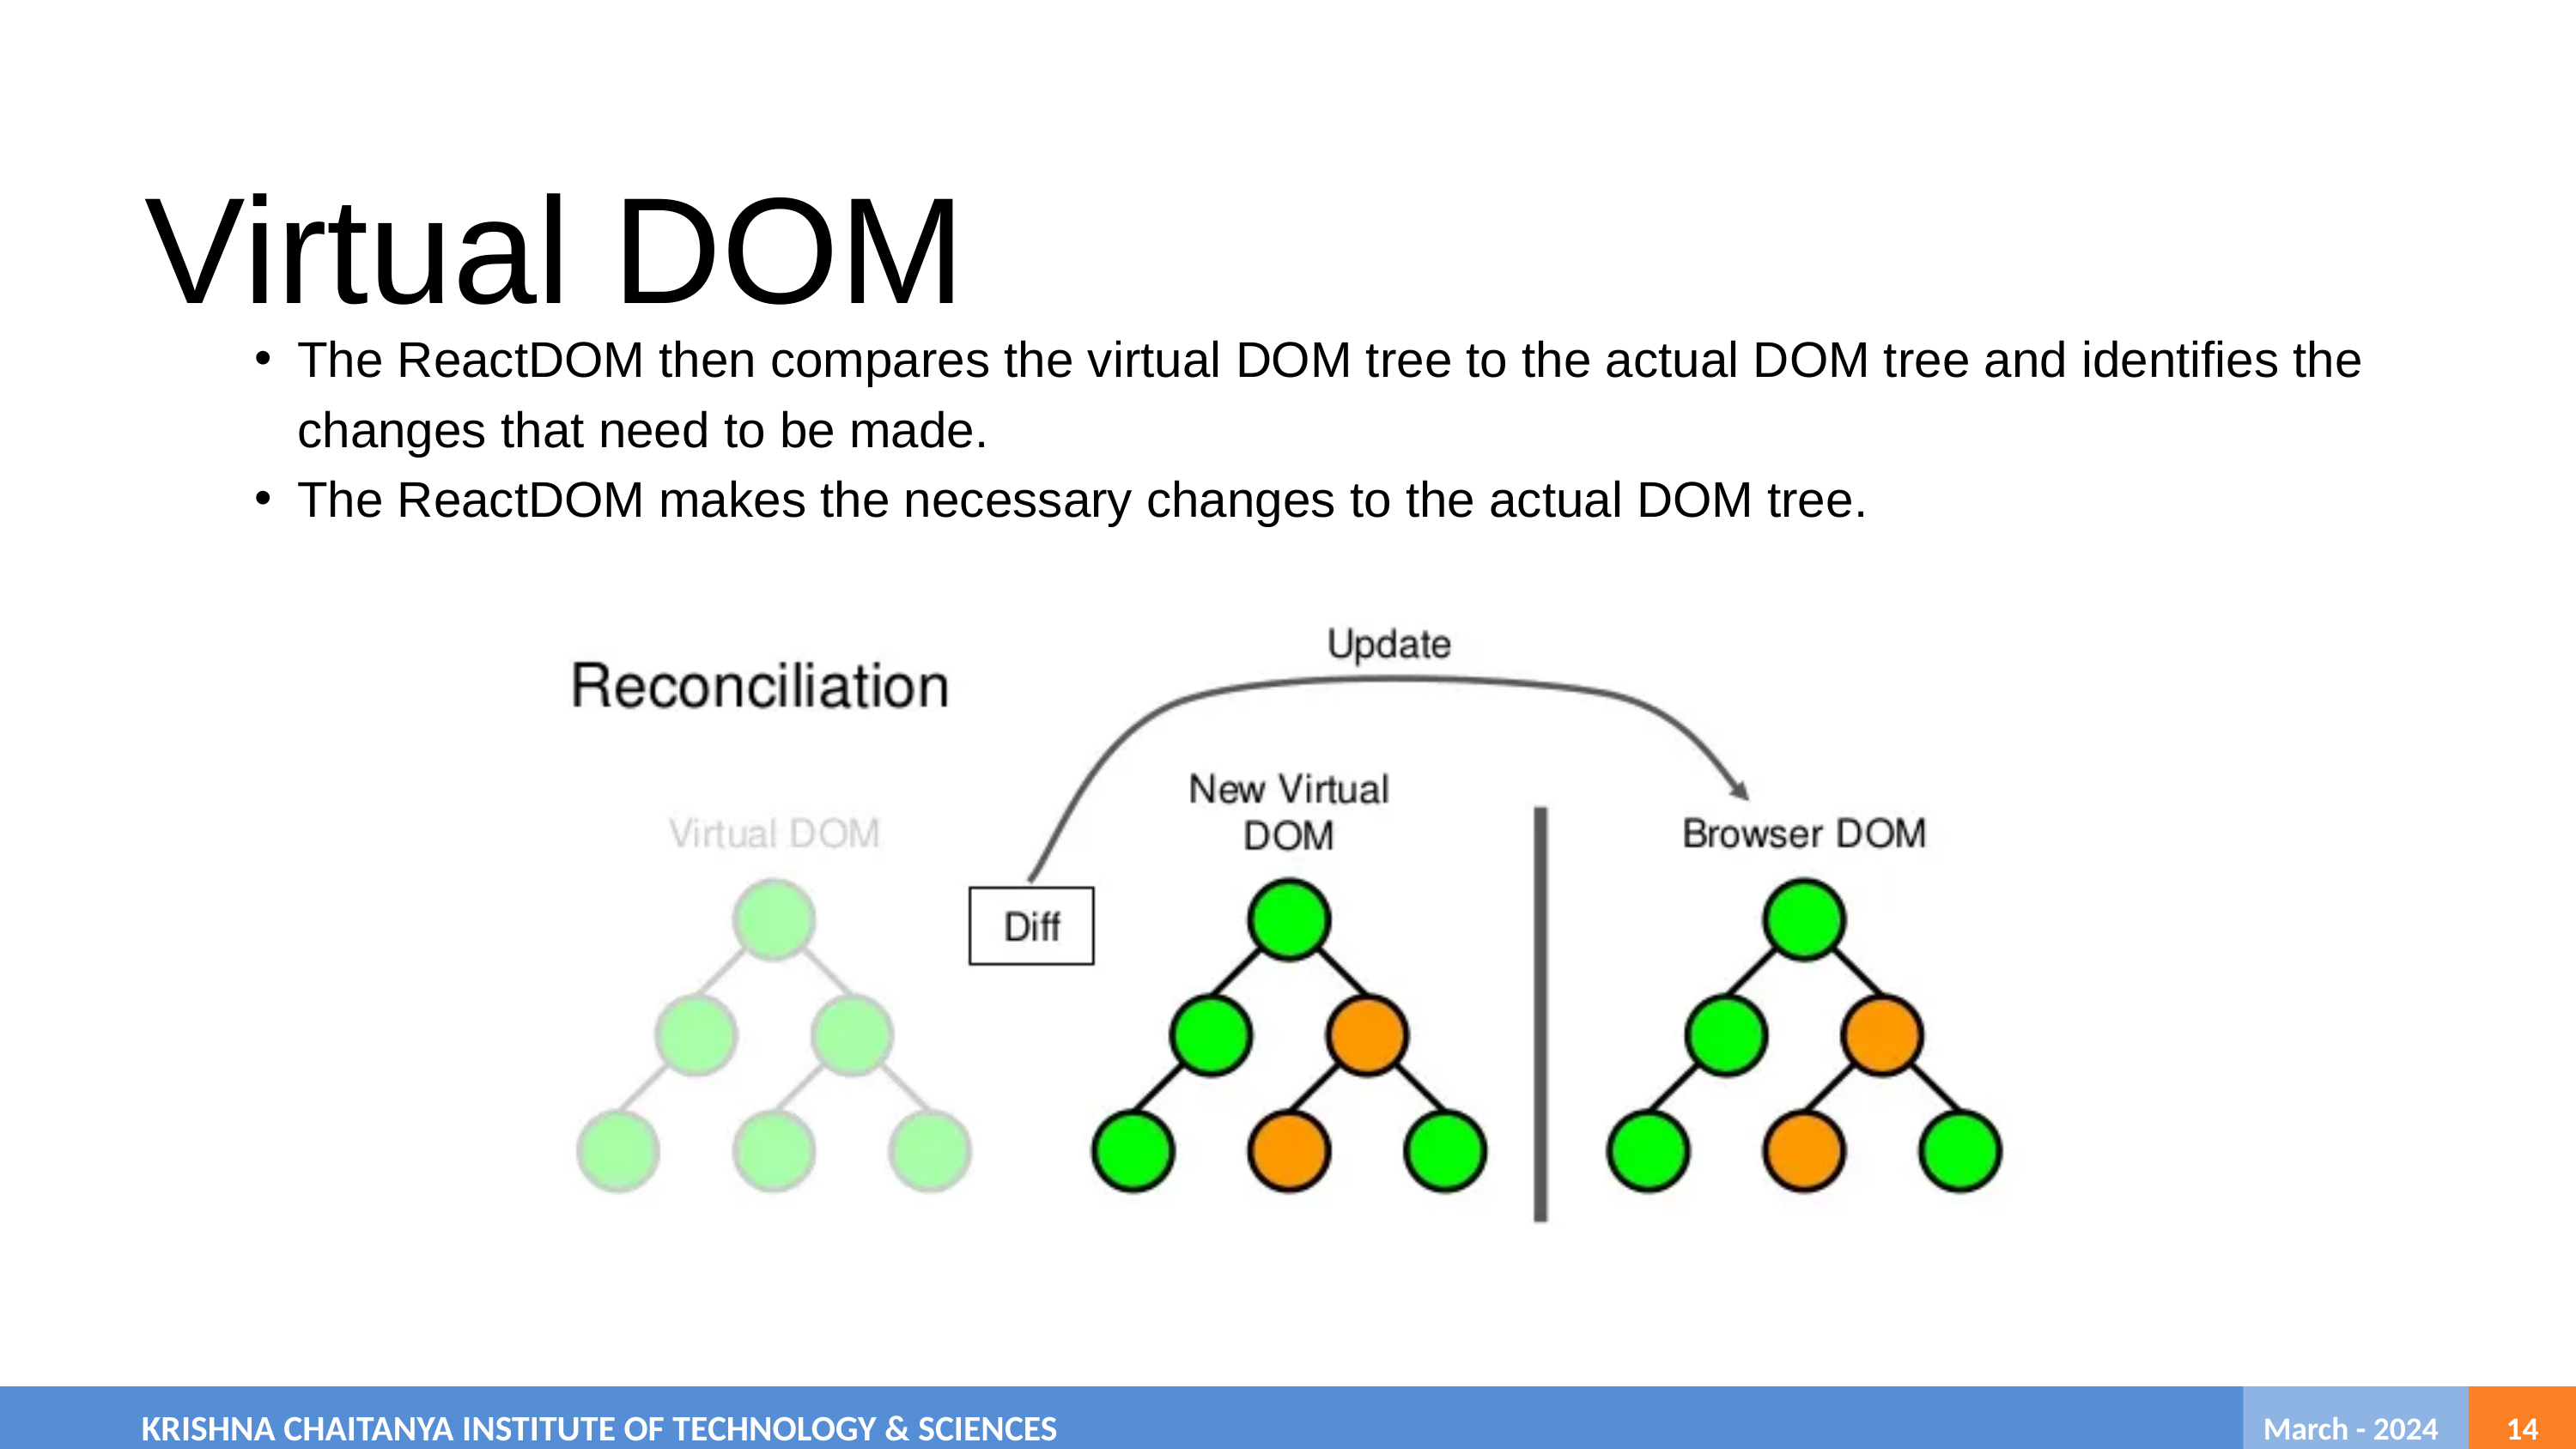

Virtual DOM
The ReactDOM then compares the virtual DOM tree to the actual DOM tree and identifies the changes that need to be made.
The ReactDOM makes the necessary changes to the actual DOM tree.

	KRISHNA CHAITANYA INSTITUTE OF TECHNOLOGY & SCIENCES
 March - 2024
14